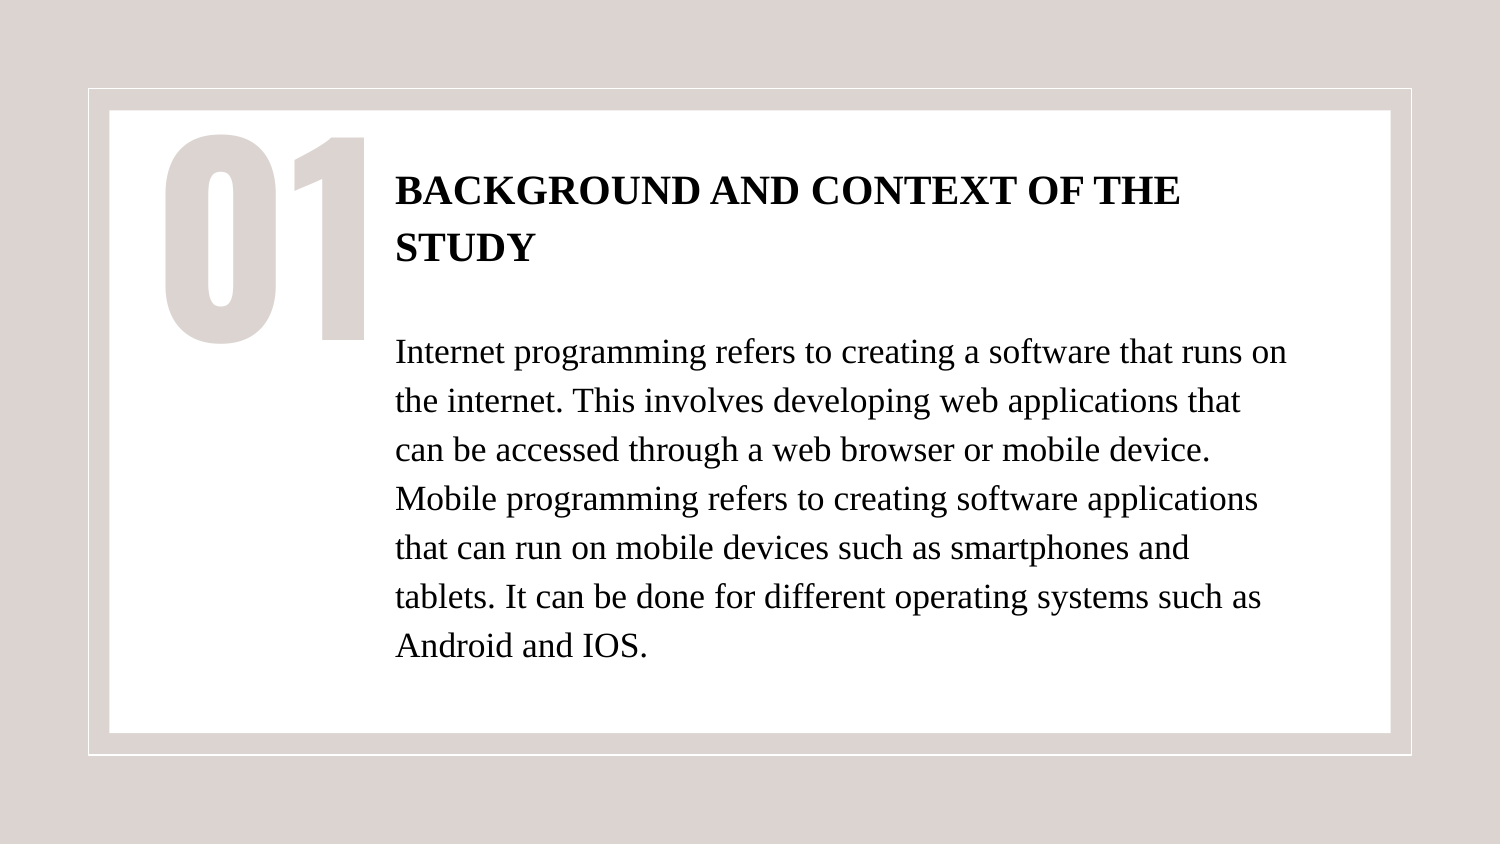

01
# BACKGROUND AND CONTEXT OF THE STUDY

Internet programming refers to creating a software that runs on the internet. This involves developing web applications that can be accessed through a web browser or mobile device. Mobile programming refers to creating software applications that can run on mobile devices such as smartphones and tablets. It can be done for different operating systems such as Android and IOS.